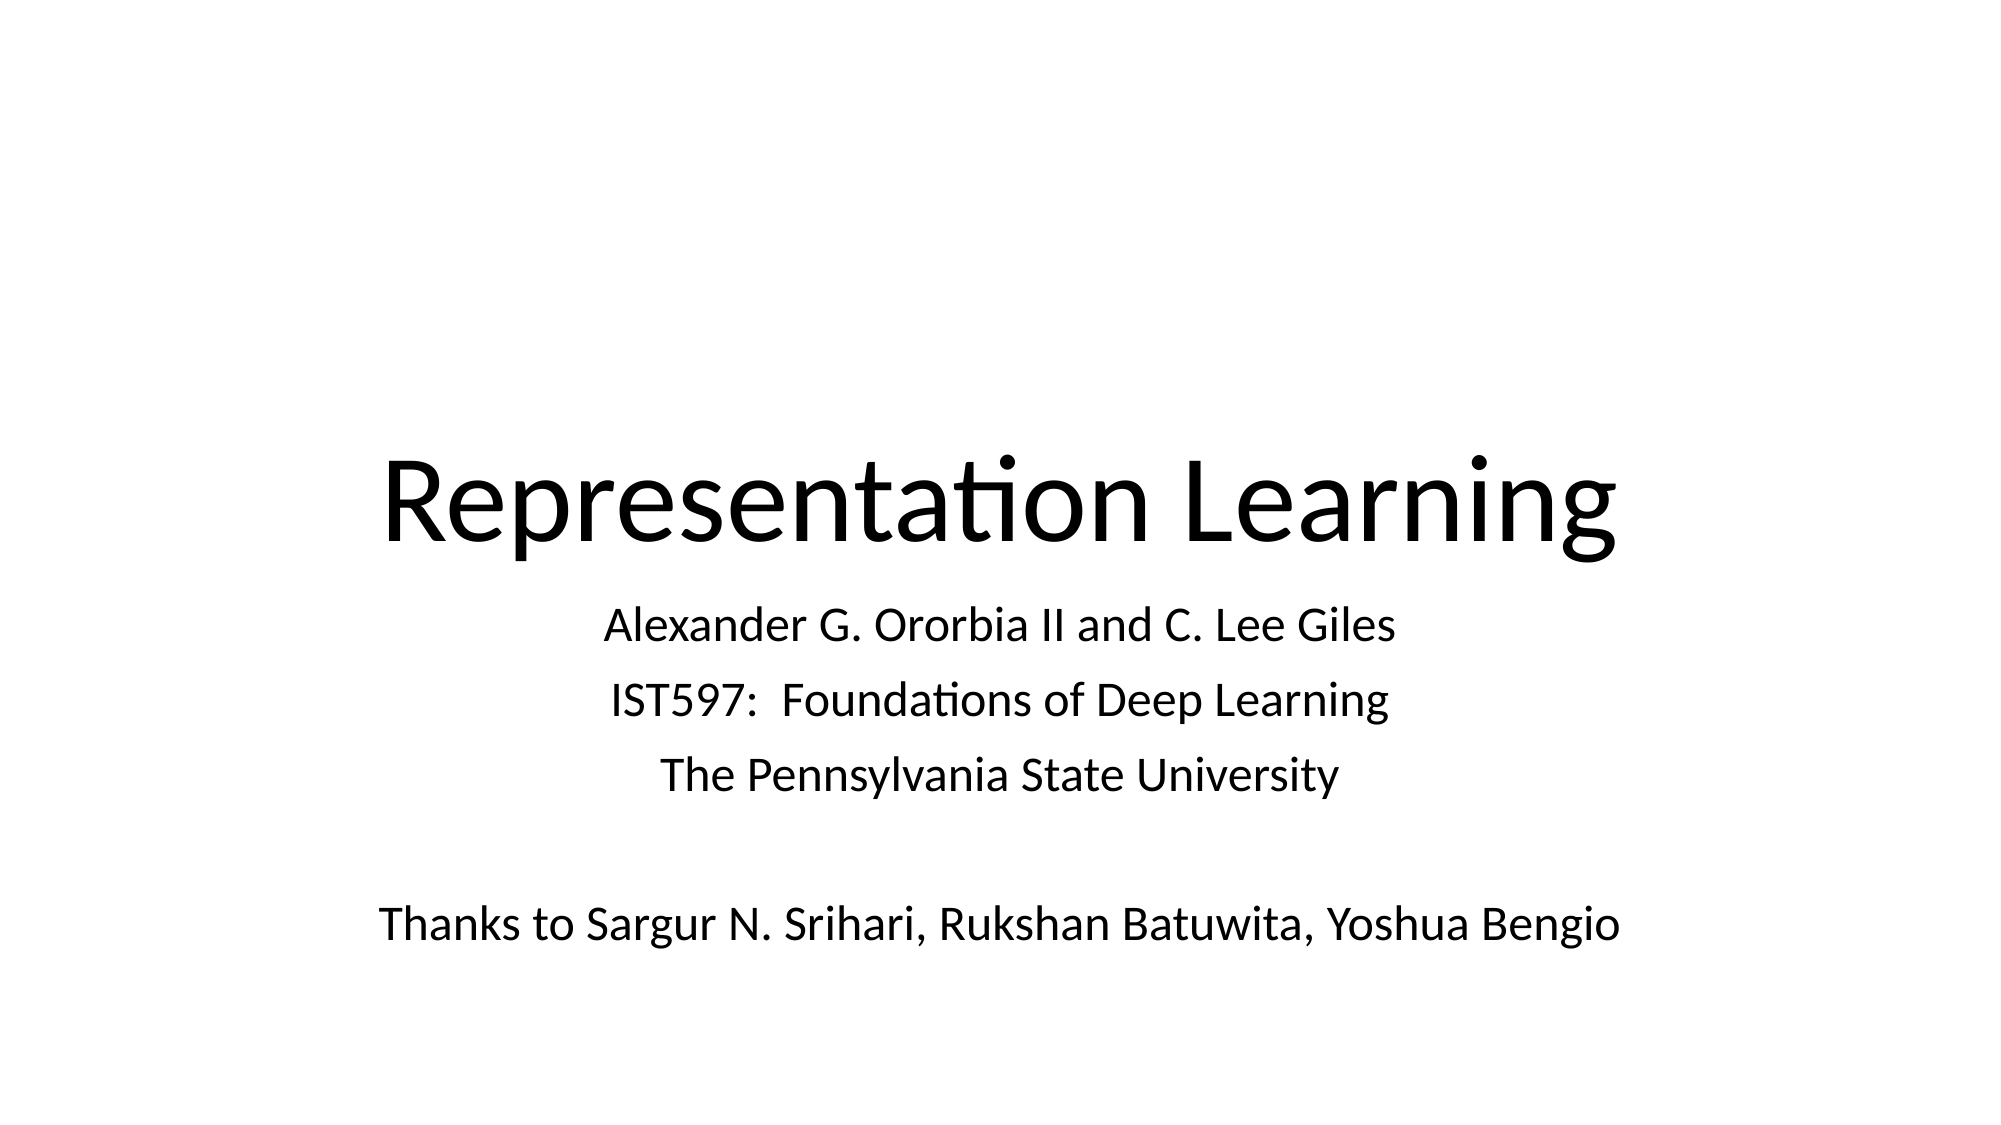

# Representation Learning
Alexander G. Ororbia II and C. Lee Giles
IST597:  Foundations of Deep Learning
The Pennsylvania State University

Thanks to Sargur N. Srihari, Rukshan Batuwita, Yoshua Bengio